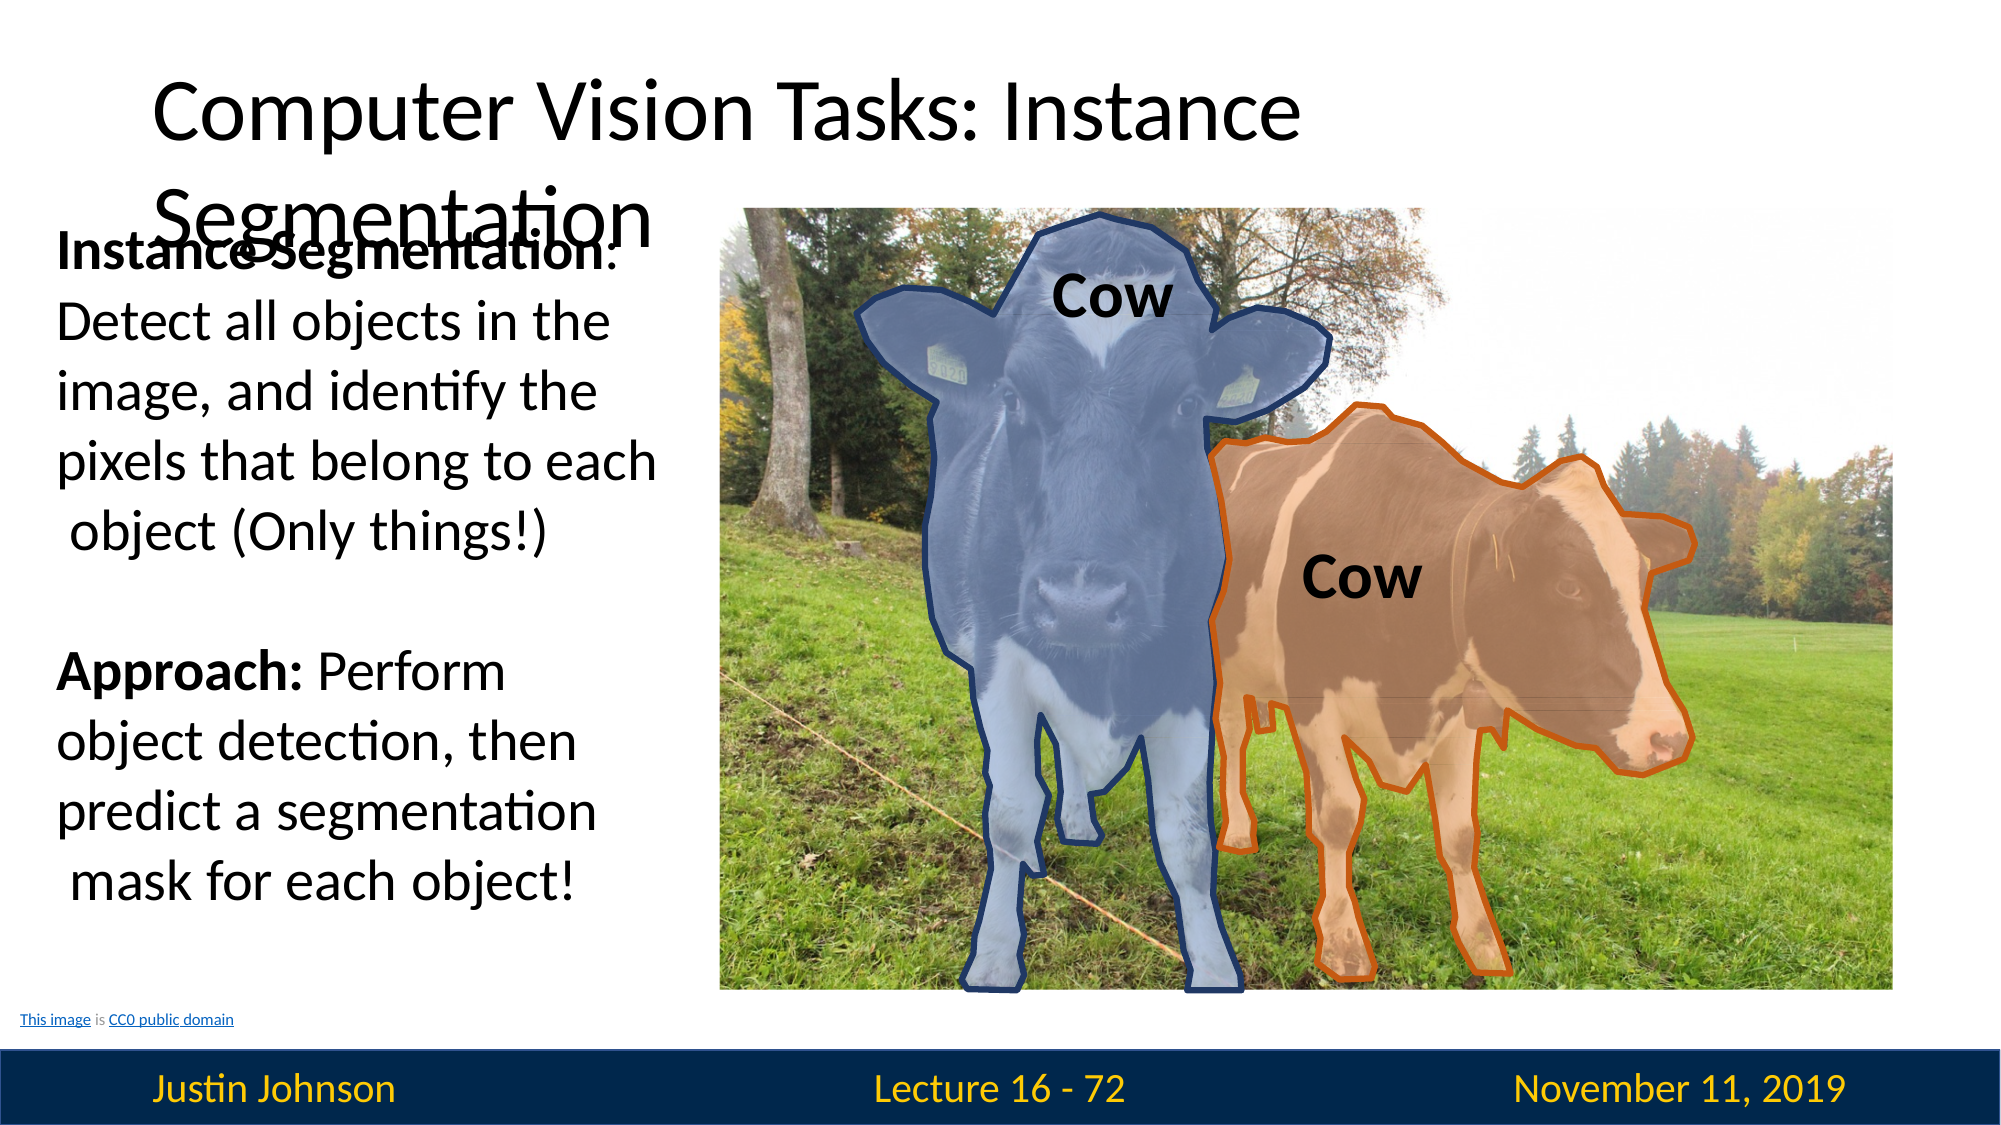

# Computer Vision Tasks: Instance Segmentation

Instance Segmentation:
Cow
Detect all objects in the  image, and identify the  pixels that belong to each  object (Only things!)
Cow
Approach: Perform  object detection, then  predict a segmentation  mask for each object!
This image is CC0 public domain
Justin Johnson
November 11, 2019
Lecture 16 - 72